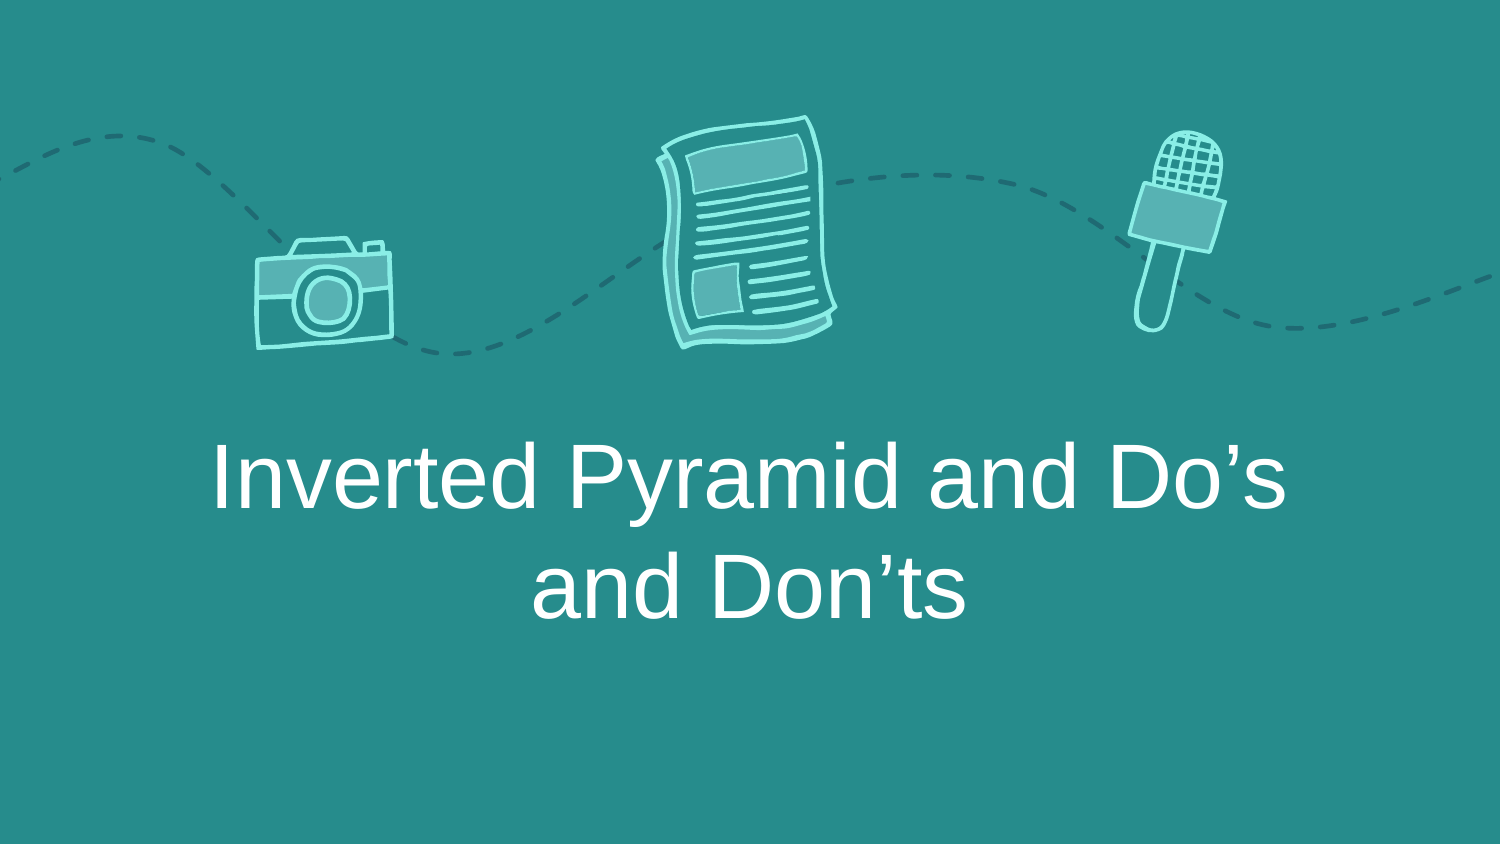

# Inverted Pyramid and Do’s and Don’ts